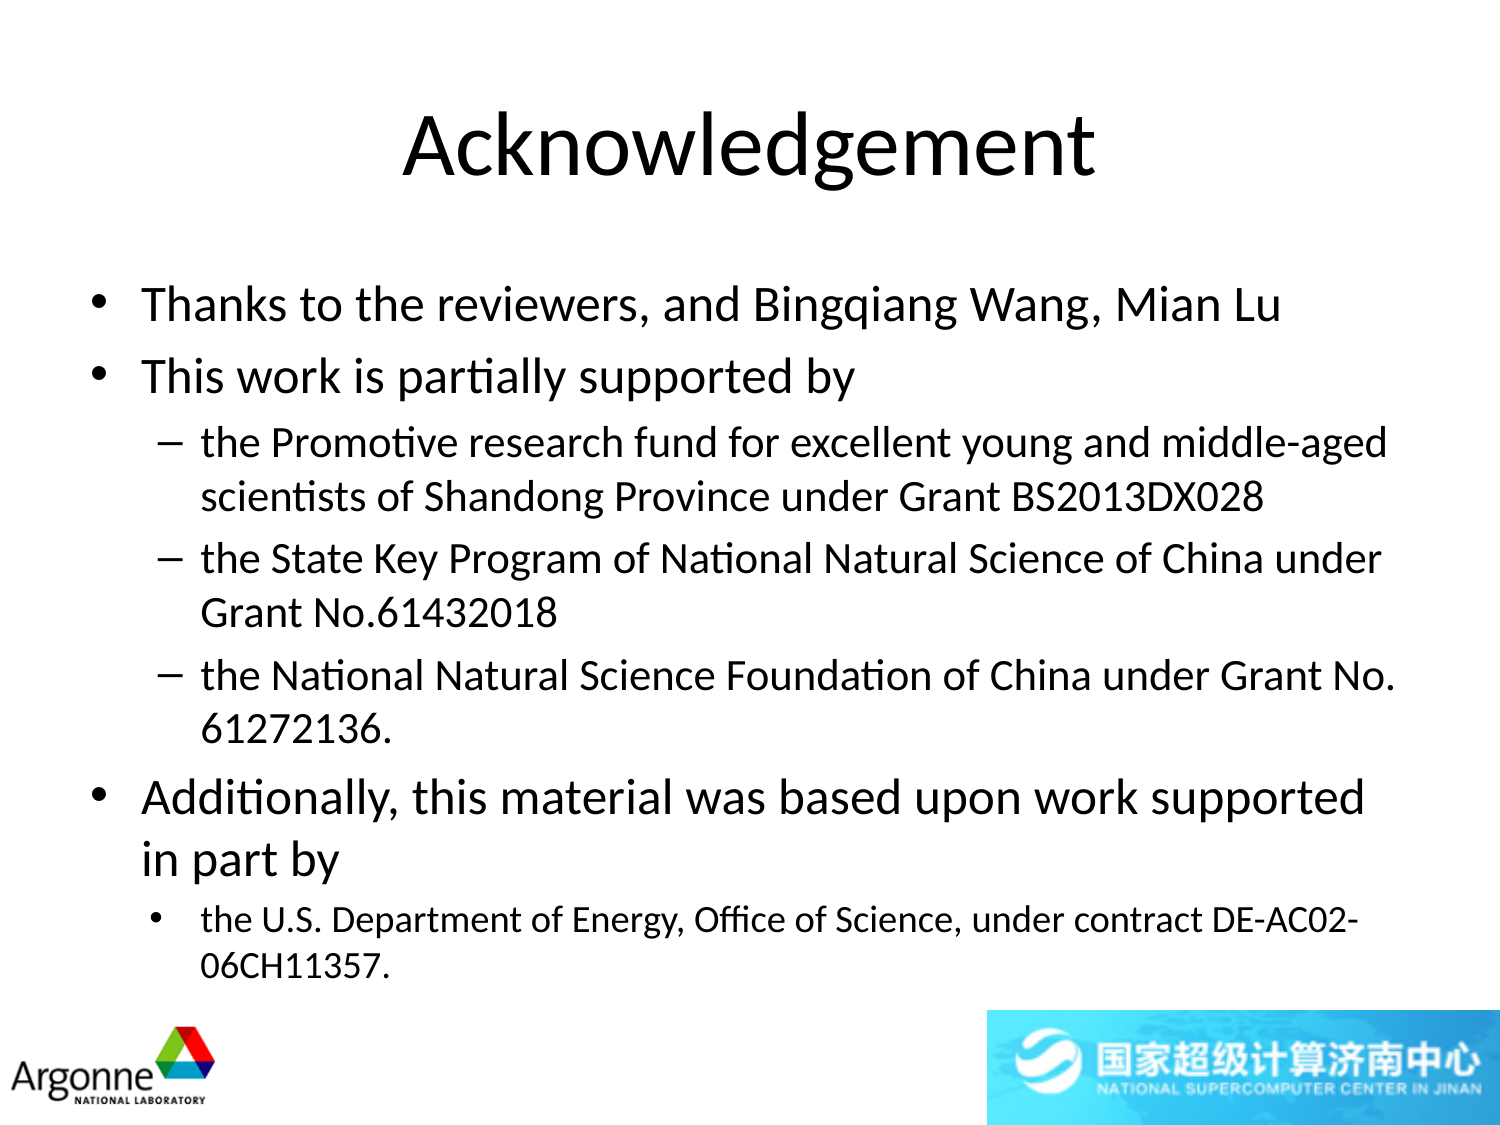

# Acknowledgement
Thanks to the reviewers, and Bingqiang Wang, Mian Lu
This work is partially supported by
the Promotive research fund for excellent young and middle-aged scientists of Shandong Province under Grant BS2013DX028
the State Key Program of National Natural Science of China under Grant No.61432018
the National Natural Science Foundation of China under Grant No. 61272136.
Additionally, this material was based upon work supported in part by
the U.S. Department of Energy, Office of Science, under contract DE-AC02- 06CH11357.